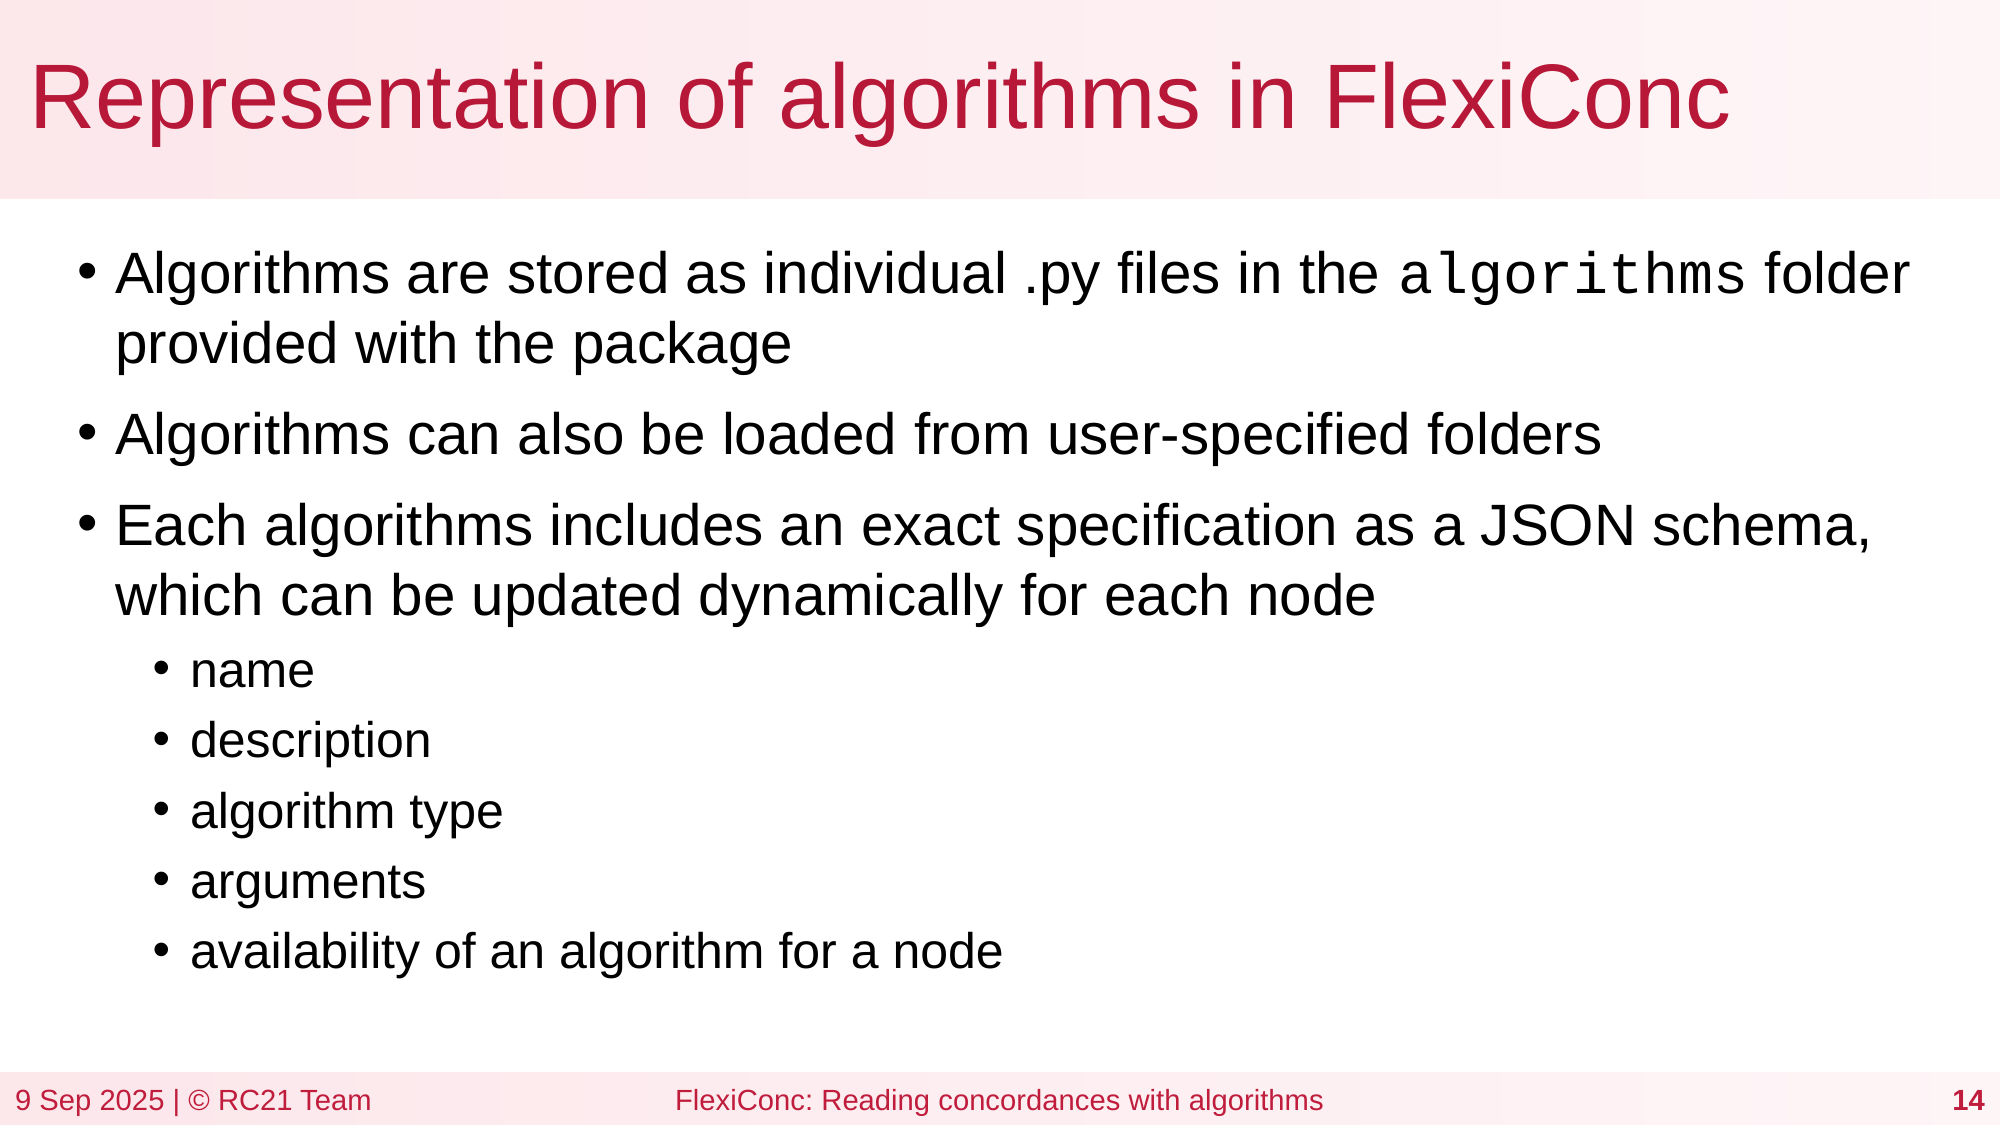

# Representation of algorithms in FlexiConc
Algorithms are stored as individual .py files in the algorithms folder provided with the package
Algorithms can also be loaded from user-specified folders
Each algorithms includes an exact specification as a JSON schema, which can be updated dynamically for each node
name
description
algorithm type
arguments
availability of an algorithm for a node

FlexiConc: Reading concordances with algorithms
9 Sep 2025 | © RC21 Team
14